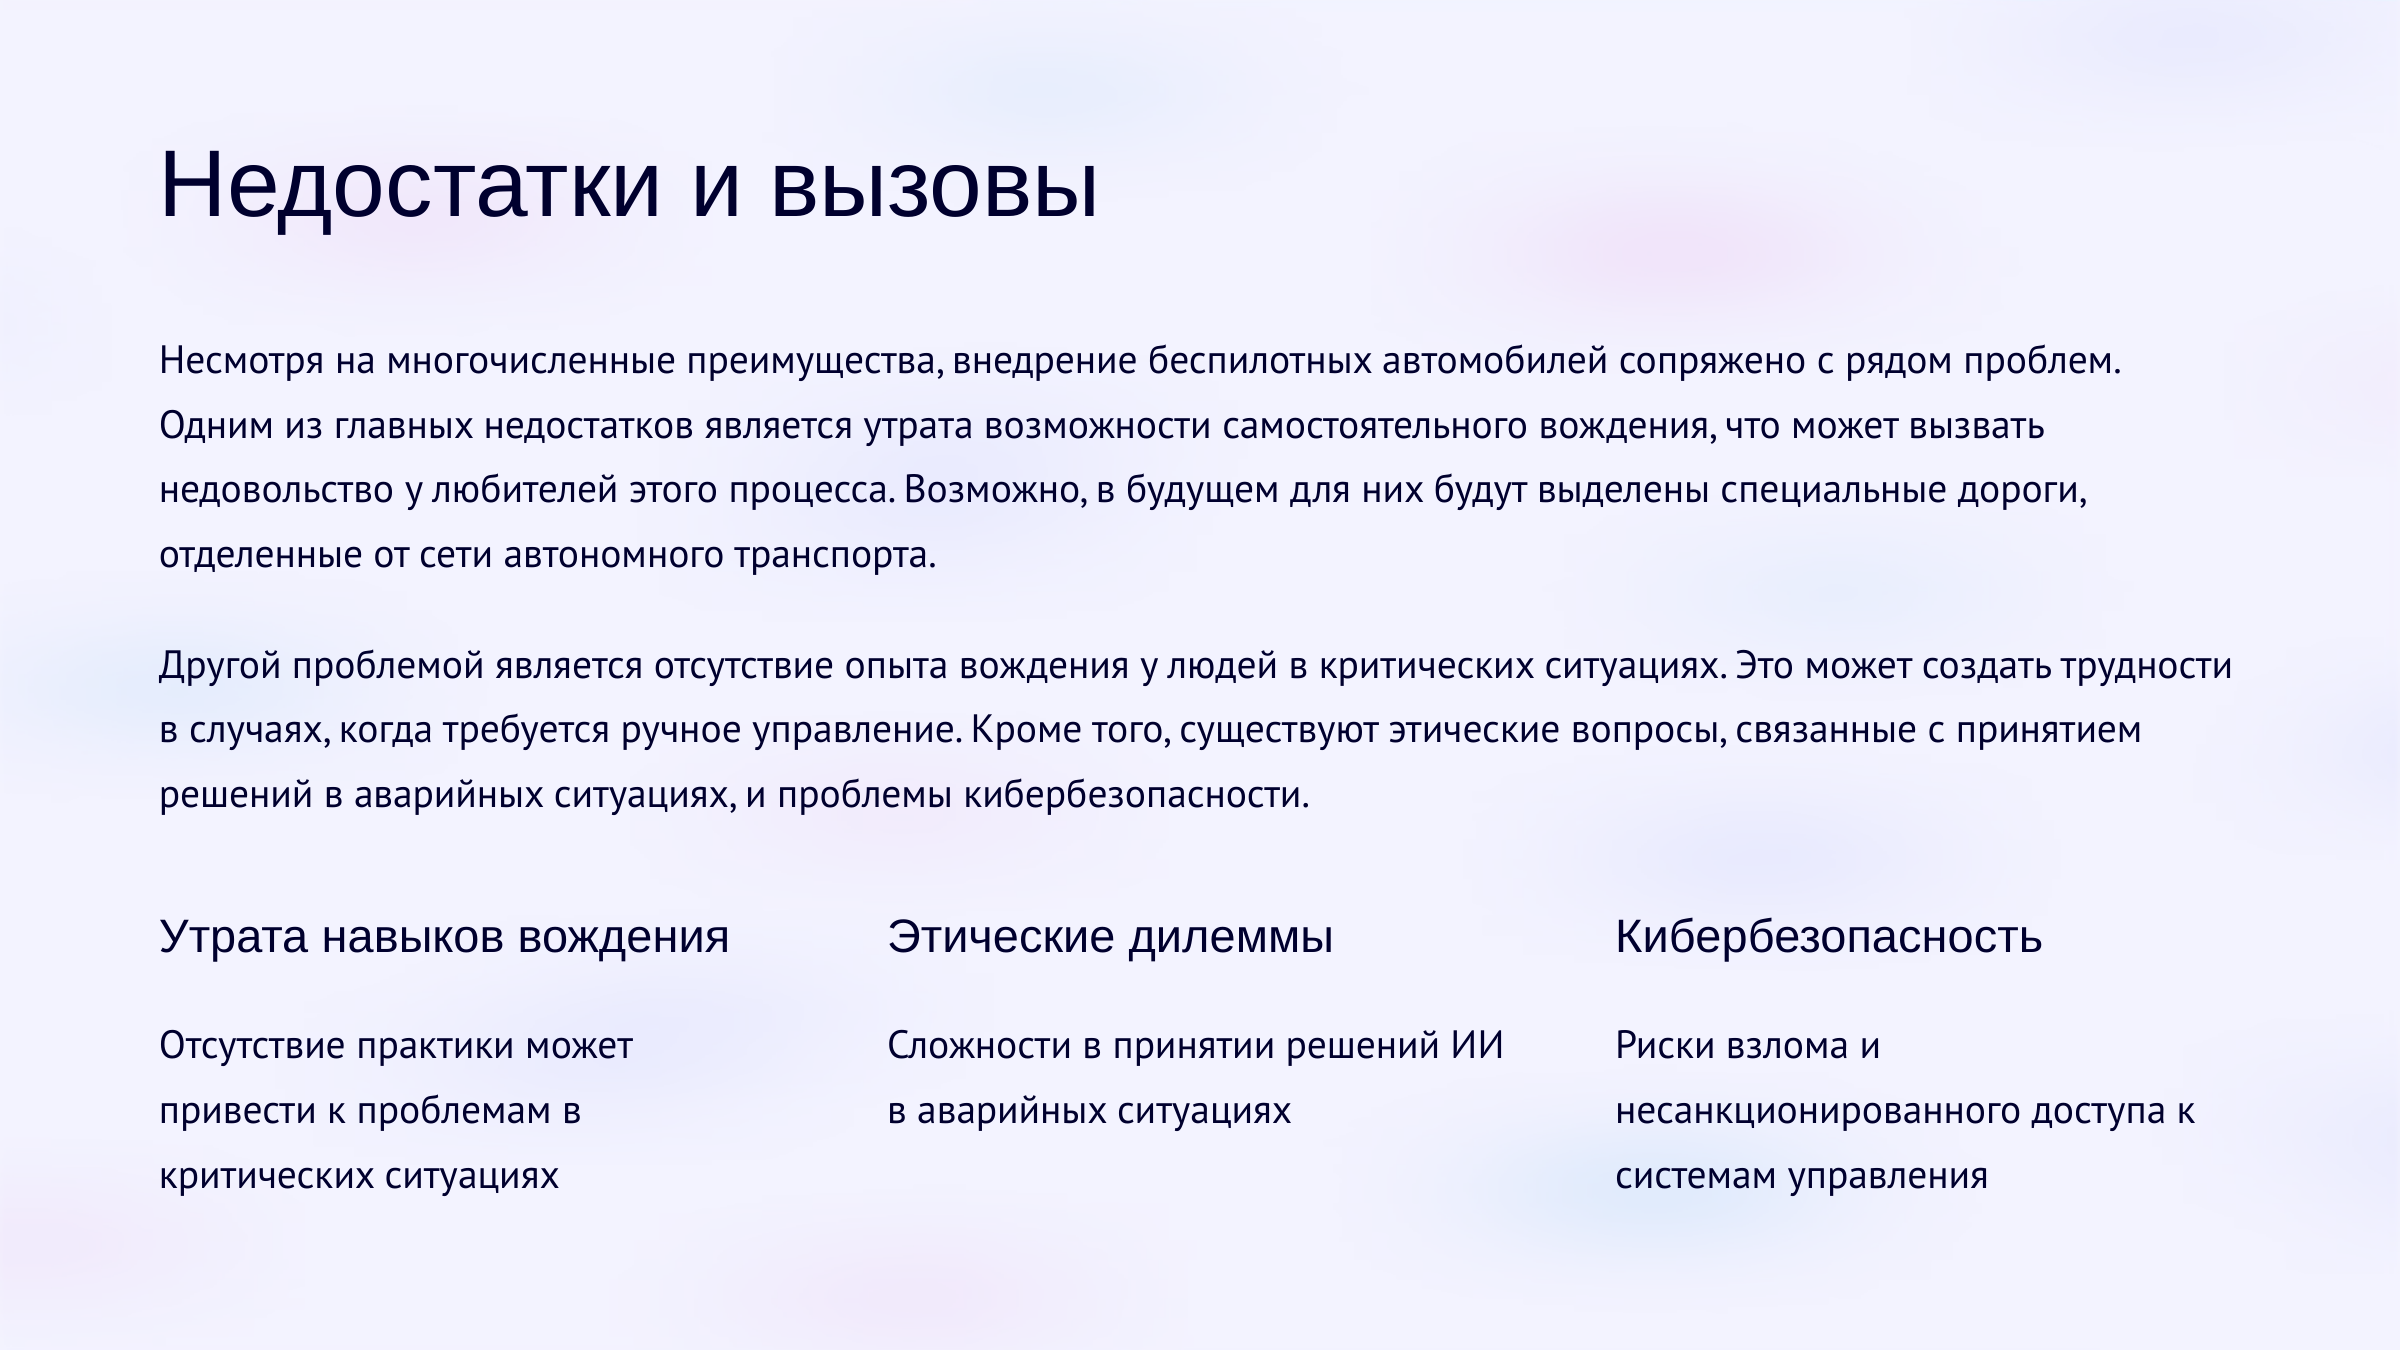

Недостатки и вызовы
Несмотря на многочисленные преимущества, внедрение беспилотных автомобилей сопряжено с рядом проблем. Одним из главных недостатков является утрата возможности самостоятельного вождения, что может вызвать недовольство у любителей этого процесса. Возможно, в будущем для них будут выделены специальные дороги, отделенные от сети автономного транспорта.
Другой проблемой является отсутствие опыта вождения у людей в критических ситуациях. Это может создать трудности в случаях, когда требуется ручное управление. Кроме того, существуют этические вопросы, связанные с принятием решений в аварийных ситуациях, и проблемы кибербезопасности.
Утрата навыков вождения
Этические дилеммы
Кибербезопасность
Отсутствие практики может привести к проблемам в критических ситуациях
Сложности в принятии решений ИИ в аварийных ситуациях
Риски взлома и несанкционированного доступа к системам управления